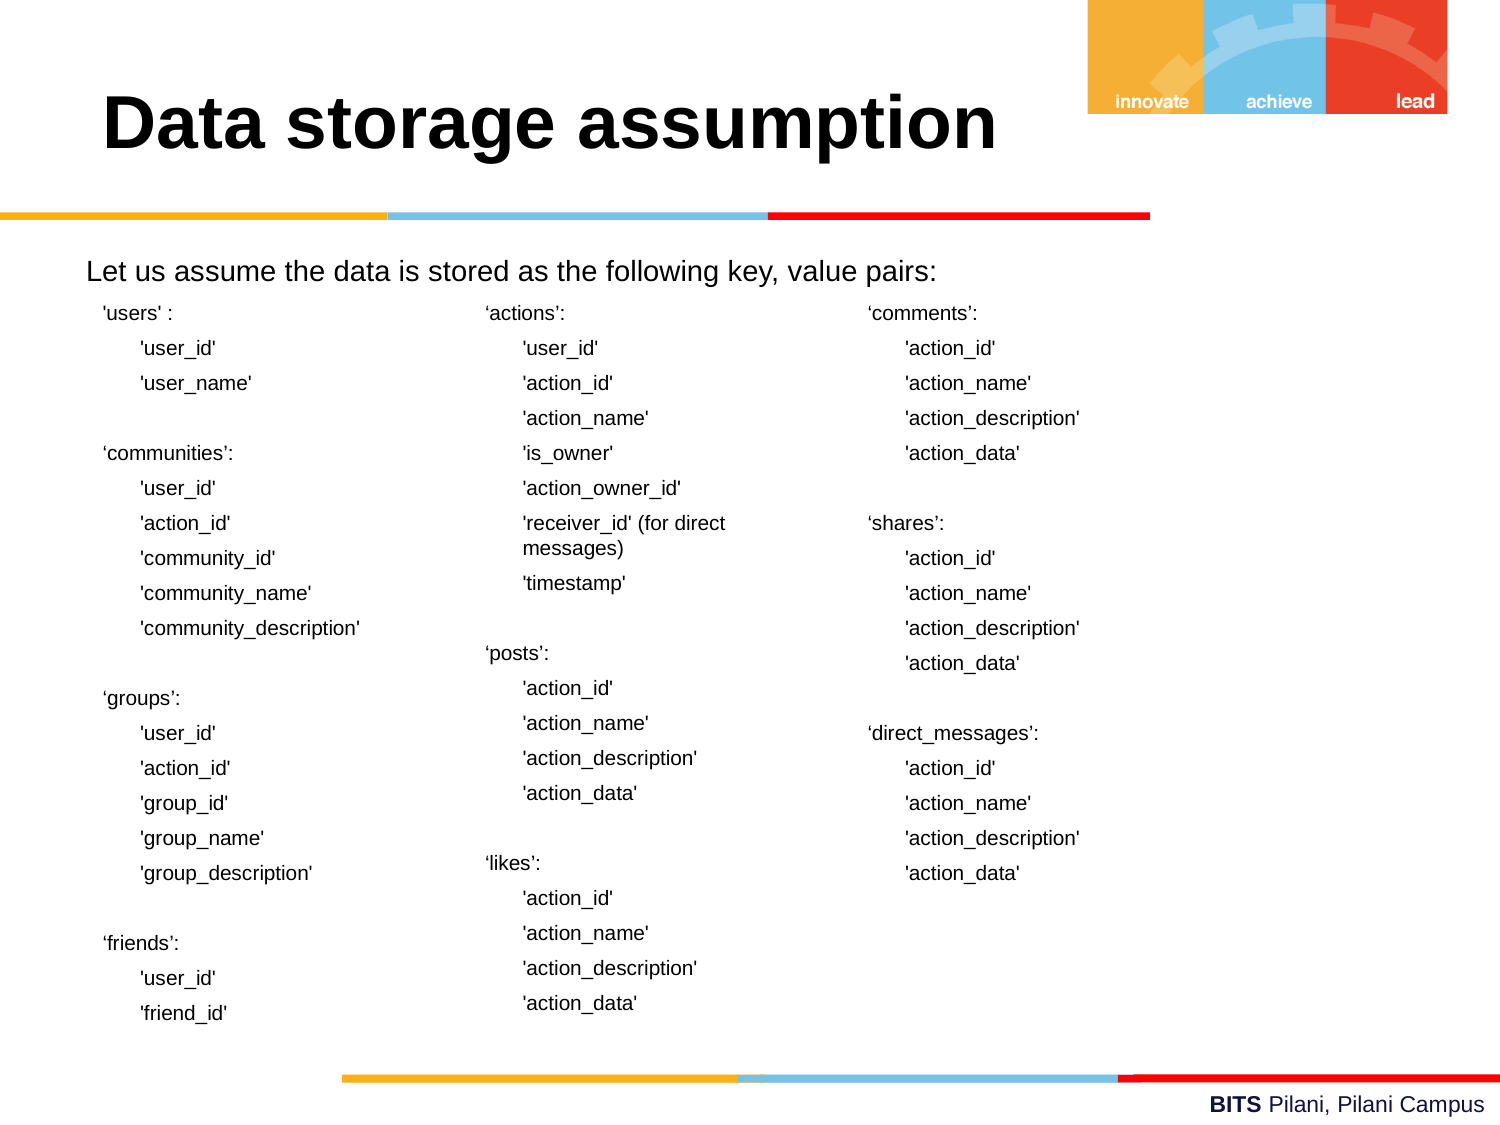

Data storage assumption
Let us assume the data is stored as the following key, value pairs:
'users' :
	'user_id'
	'user_name'

‘communities’:
	'user_id'
	'action_id'
	'community_id'
	'community_name'
	'community_description'

‘groups’:
	'user_id'
	'action_id'
	'group_id'
	'group_name'
	'group_description'

‘friends’:
	'user_id'
	'friend_id'
‘actions’:
	'user_id'
	'action_id'
	'action_name'
	'is_owner'
	'action_owner_id'
	'receiver_id' (for direct messages)
	'timestamp'

‘posts’:
	'action_id'
	'action_name'
	'action_description'
	'action_data'

‘likes’:
	'action_id'
	'action_name'
	'action_description'
	'action_data'

‘comments’:
	'action_id'
	'action_name'
	'action_description'
	'action_data'

‘shares’:
	'action_id'
	'action_name'
	'action_description'
	'action_data'

‘direct_messages’:
	'action_id'
	'action_name'
	'action_description'
	'action_data'